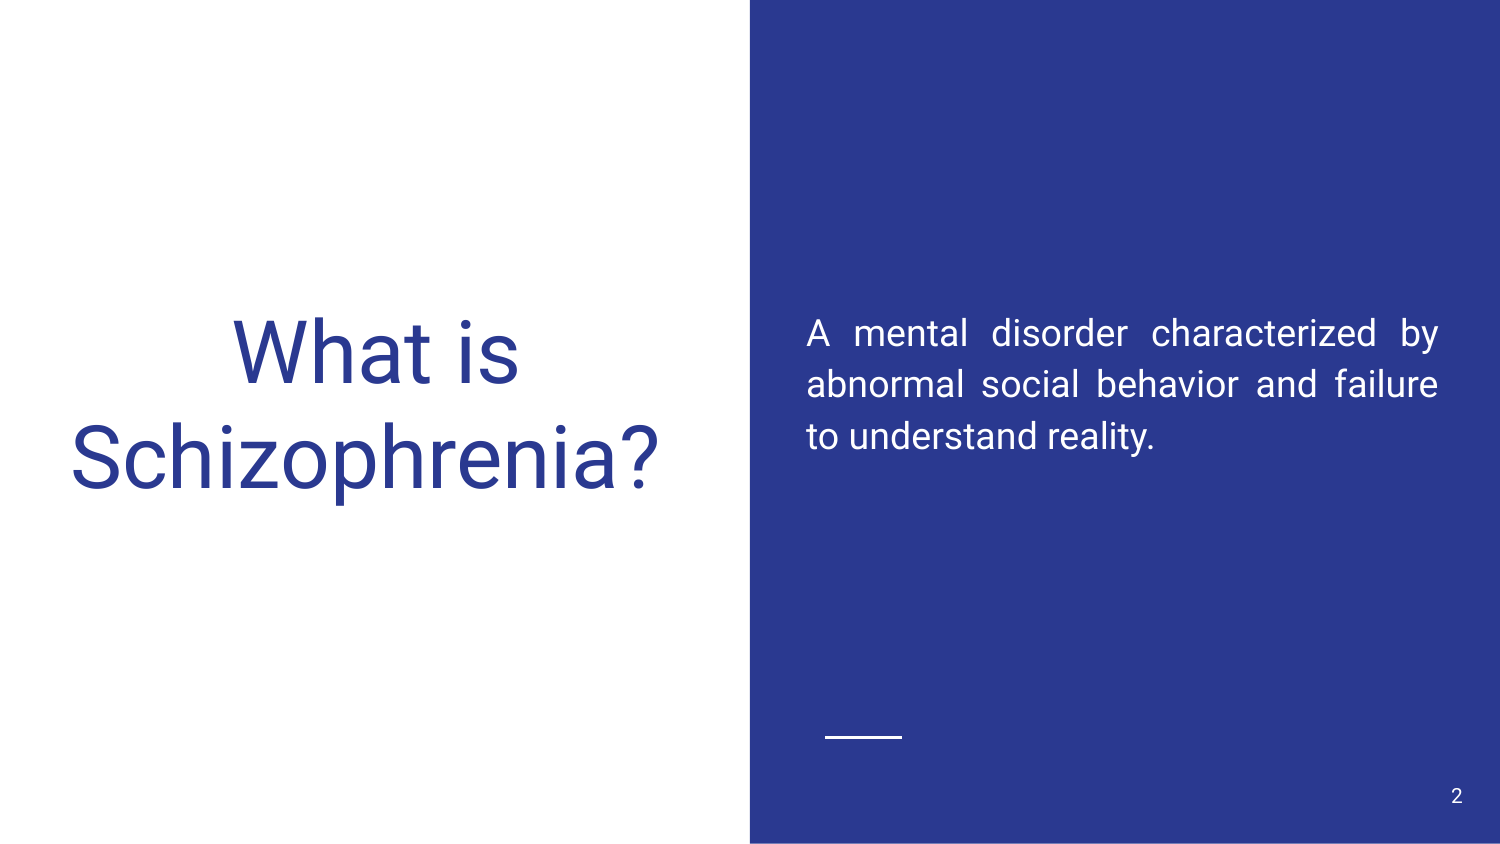

A mental disorder characterized by abnormal social behavior and failure to understand reality.

# What is Schizophrenia?
2